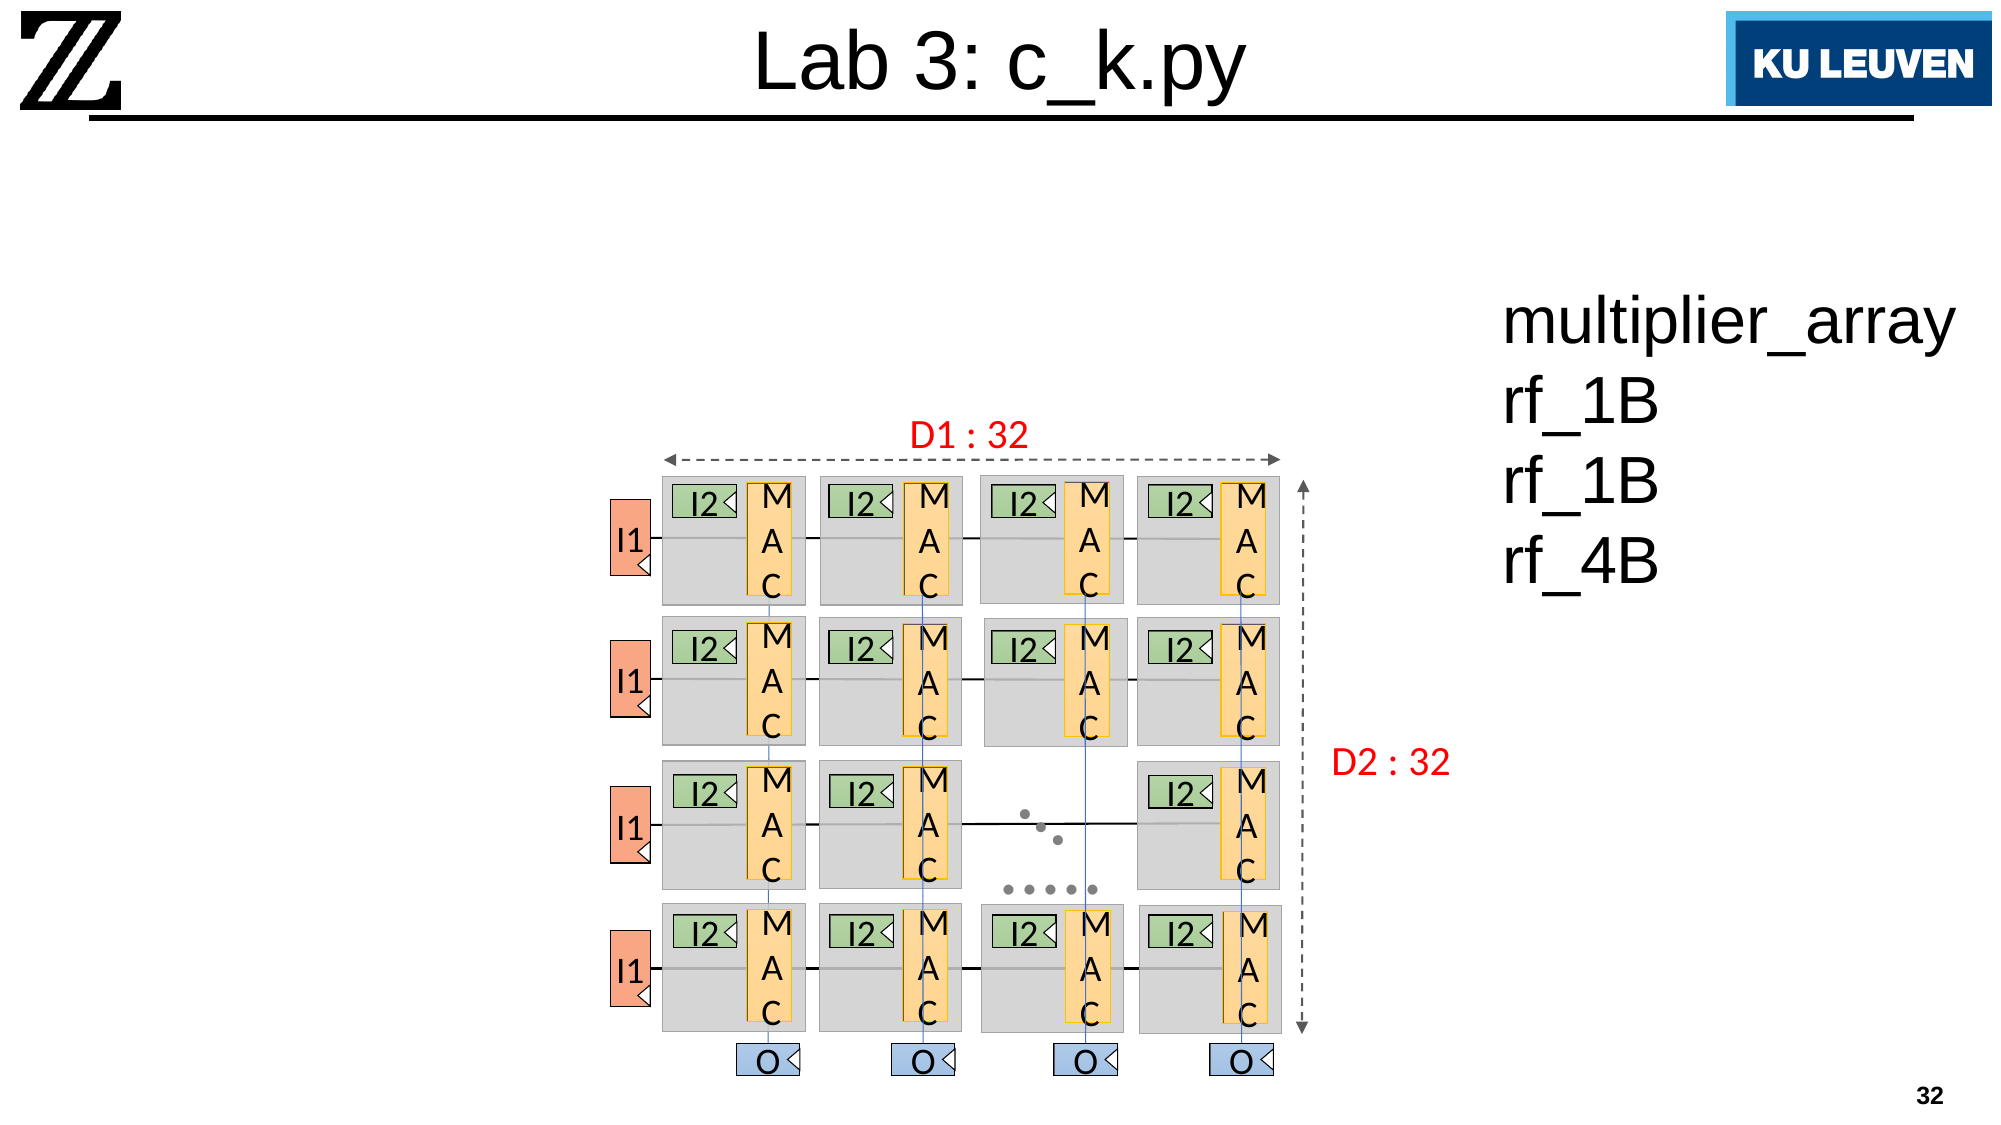

# Lab 3: c_k.py
multiplier_array
rf_1B
rf_1B
rf_4B
D1 : 32

MAC
MAC
MAC
MAC
I2

I2

I2

I2

I1

MAC
MAC
MAC
MAC
I2

I2

I2

I2

I1

D2 : 32
...

MAC
MAC
MAC
I2

I2

I2

I1

.....

MAC
MAC
MAC
MAC
I2

I2

I2

I2

I1

O

O

O

O